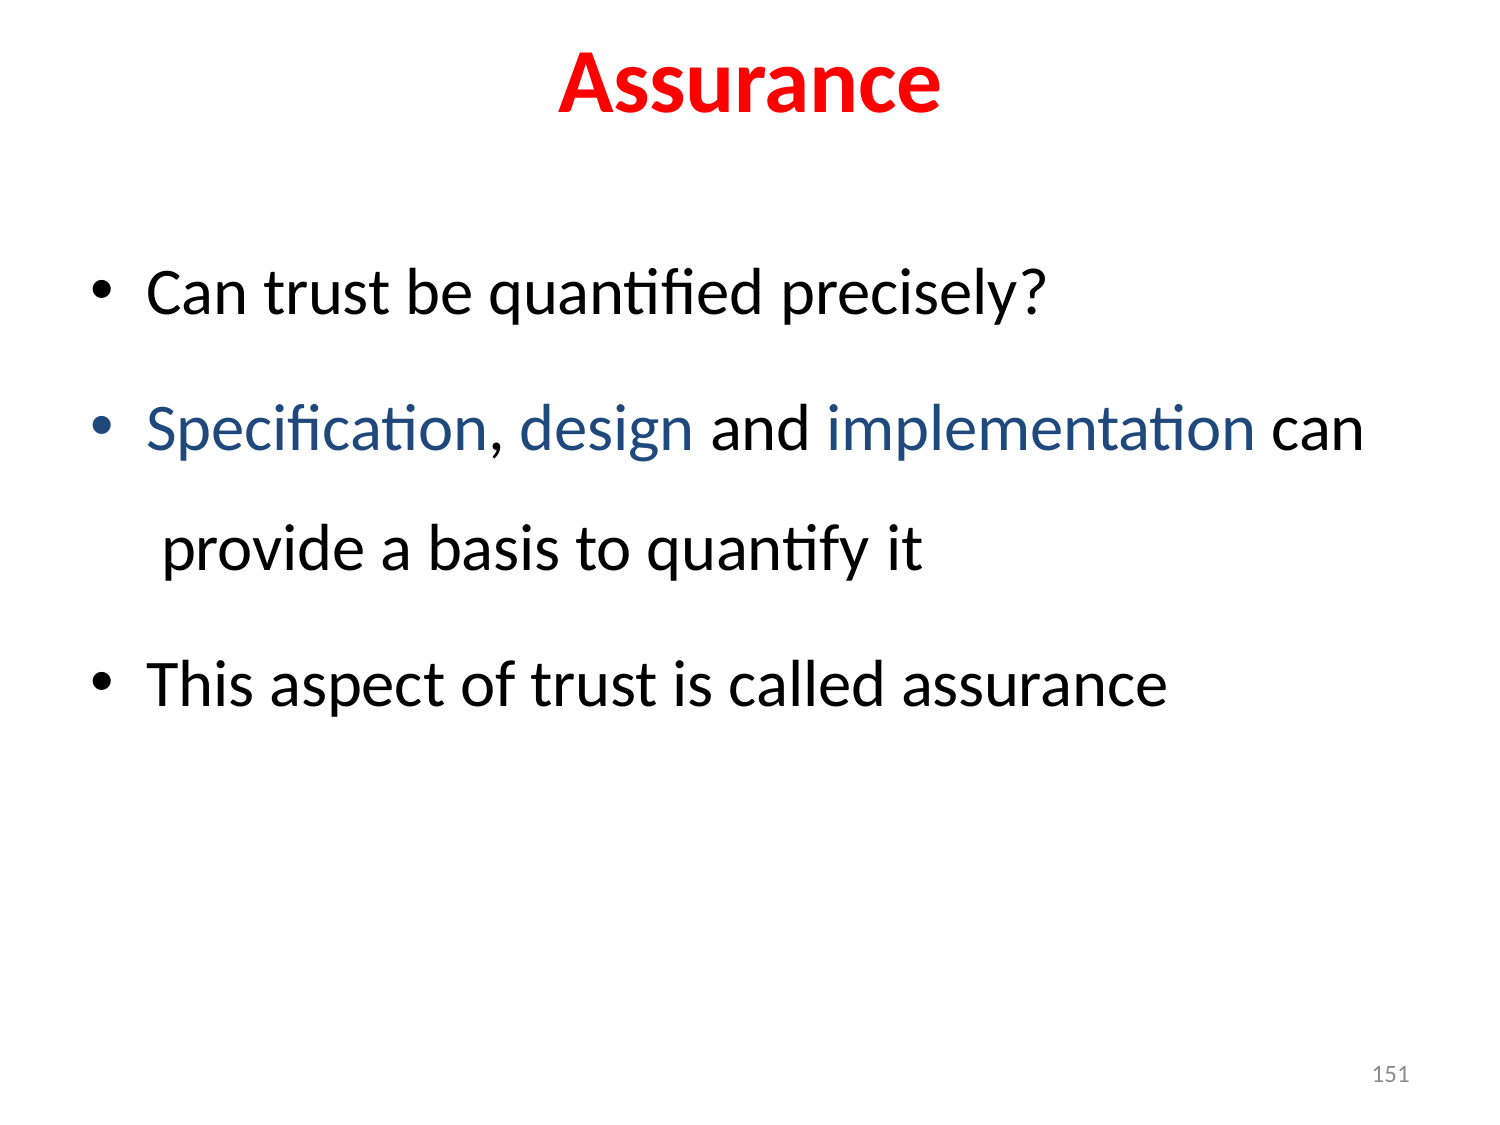

Assurance
Can trust be quantified precisely?
Specification, design and implementation can  provide a basis to quantify it
This aspect of trust is called assurance
151